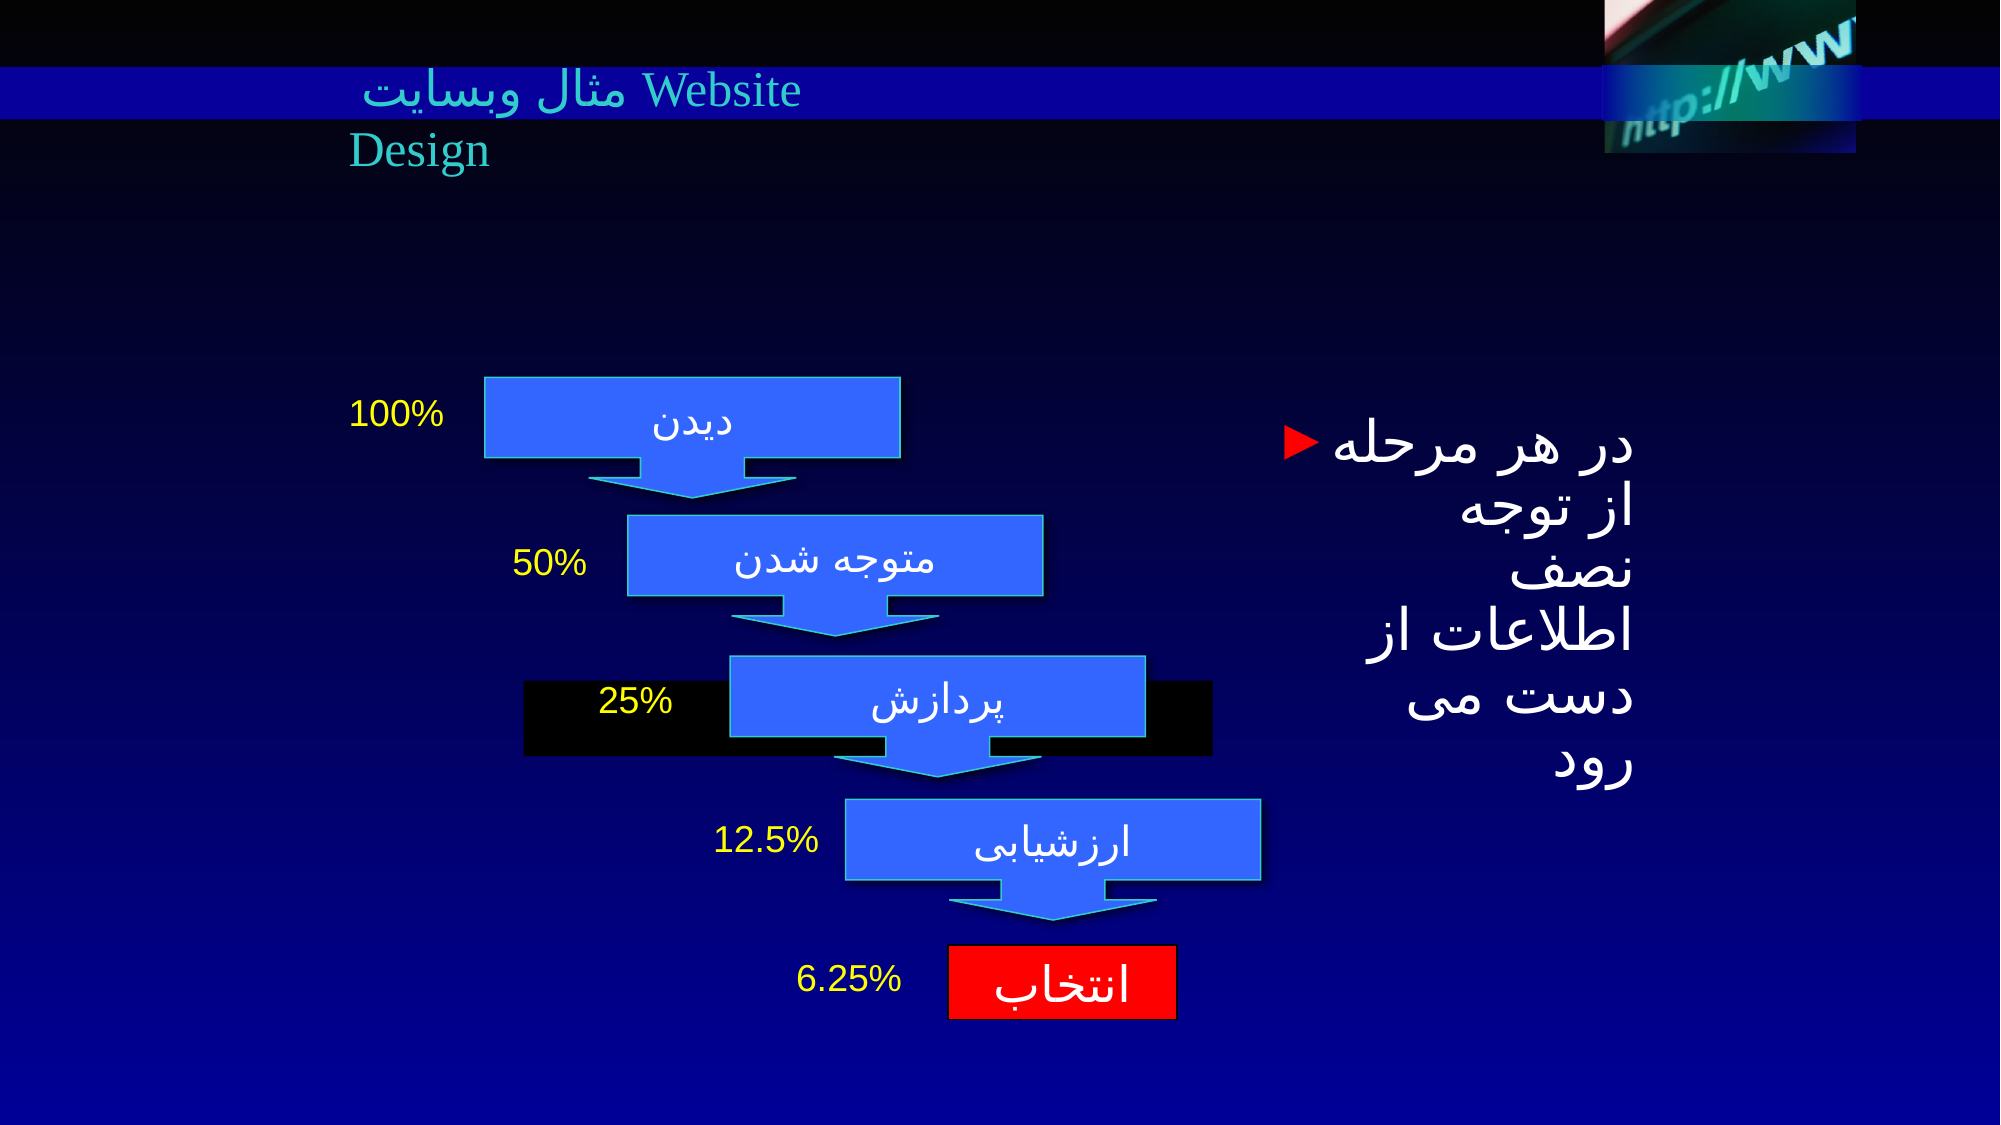

مثال وبسایت Website Design
دیدن
100%
در هر مرحله از توجه نصف اطلاعات از دست می رود

متوجه شدن
50%
پردازش
25%

ارزشیابی
12.5%
انتخاب
6.25%